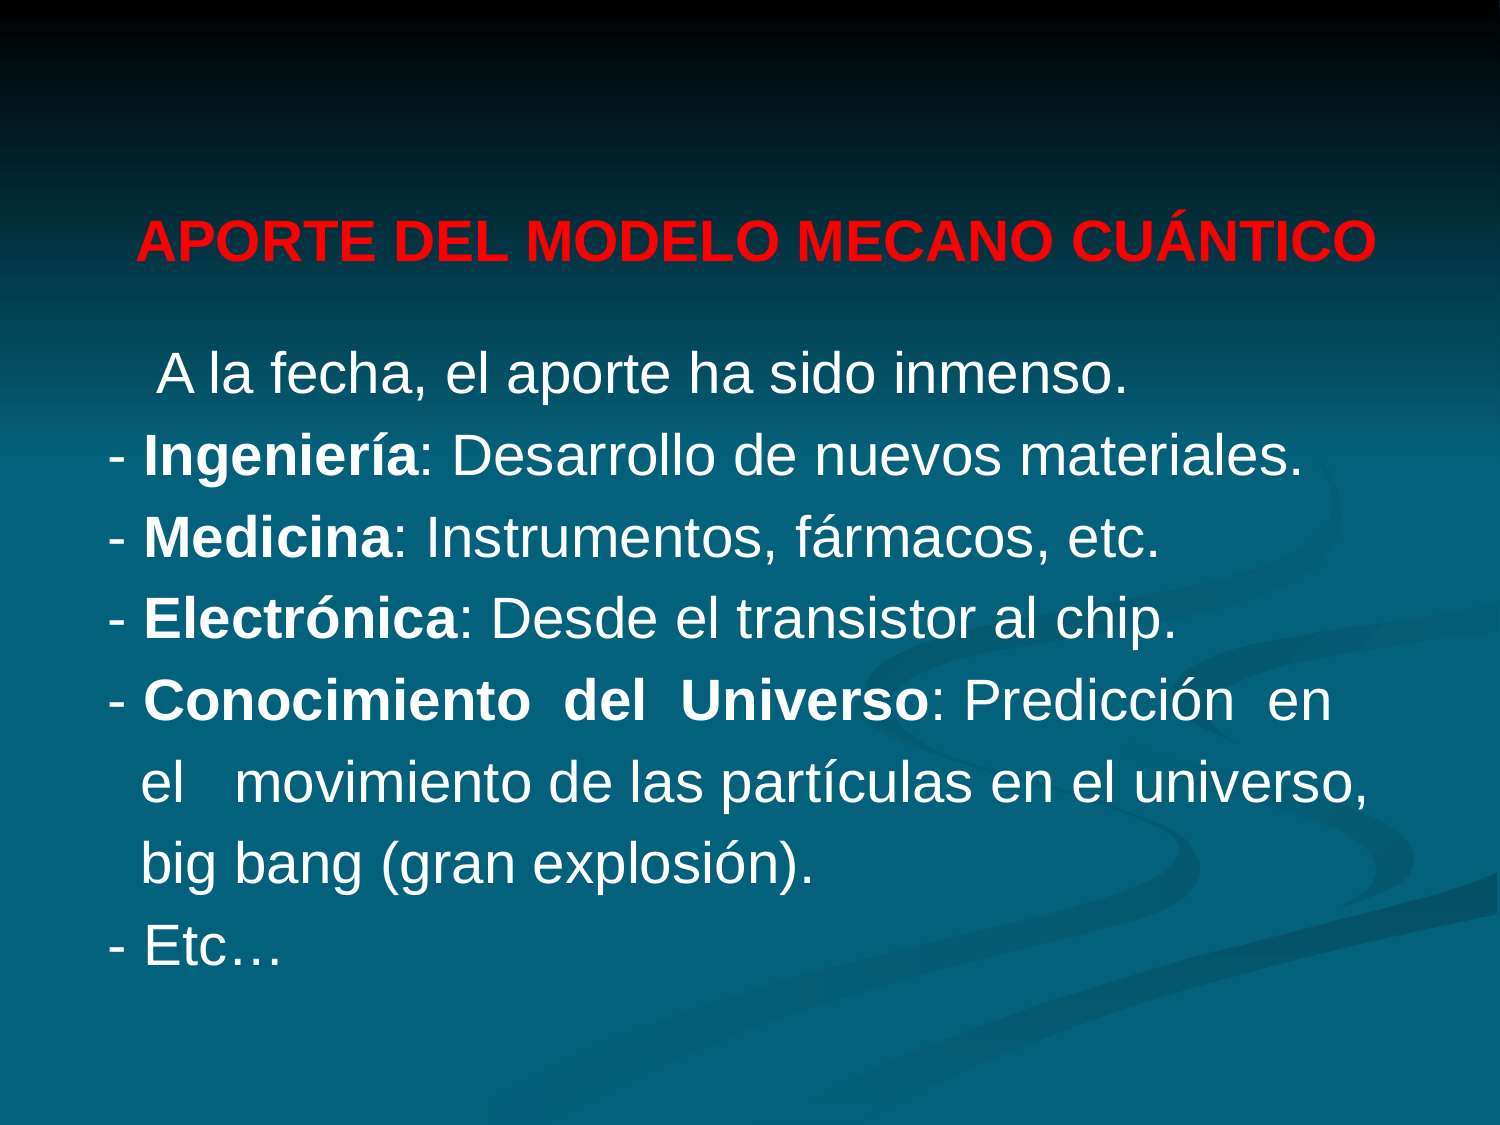

APORTE DEL MODELO MECANO CUÁNTICO
    A la fecha, el aporte ha sido inmenso.
 - Ingeniería: Desarrollo de nuevos materiales.
 - Medicina: Instrumentos, fármacos, etc.
 - Electrónica: Desde el transistor al chip.
 - Conocimiento  del  Universo: Predicción  en
   el   movimiento de las partículas en el universo,
   big bang (gran explosión).
 - Etc…